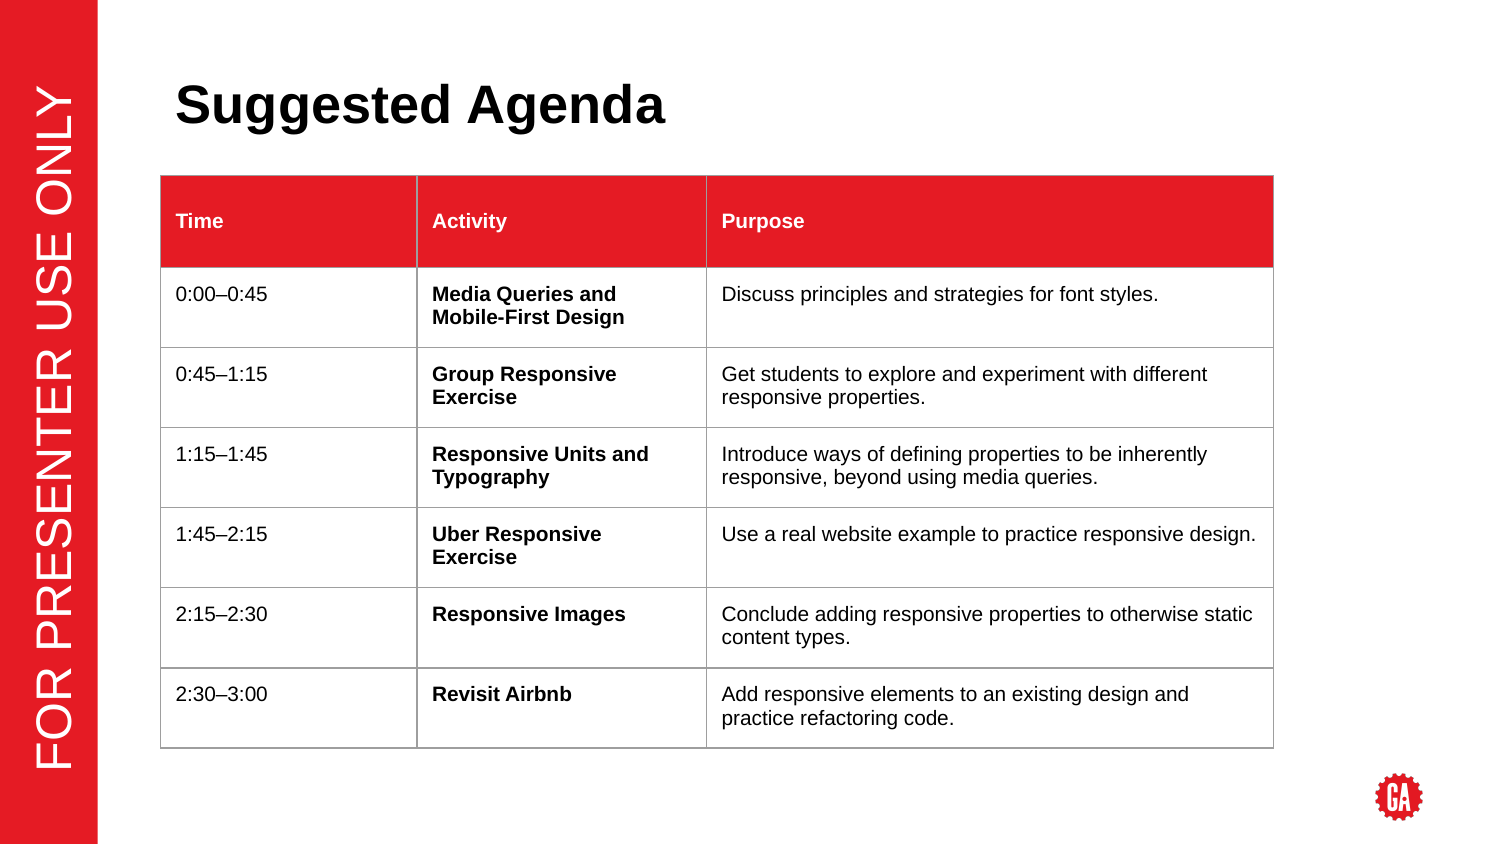

# Suggested Agenda

| Time | Activity | Purpose |
| --- | --- | --- |
| 0:00–0:45 | Media Queries and Mobile-First Design | Discuss principles and strategies for font styles. |
| 0:45–1:15 | Group Responsive Exercise | Get students to explore and experiment with different responsive properties. |
| 1:15–1:45 | Responsive Units and Typography | Introduce ways of defining properties to be inherently responsive, beyond using media queries. |
| 1:45–2:15 | Uber Responsive Exercise | Use a real website example to practice responsive design. |
| 2:15–2:30 | Responsive Images | Conclude adding responsive properties to otherwise static content types. |
| 2:30–3:00 | Revisit Airbnb | Add responsive elements to an existing design and practice refactoring code. |